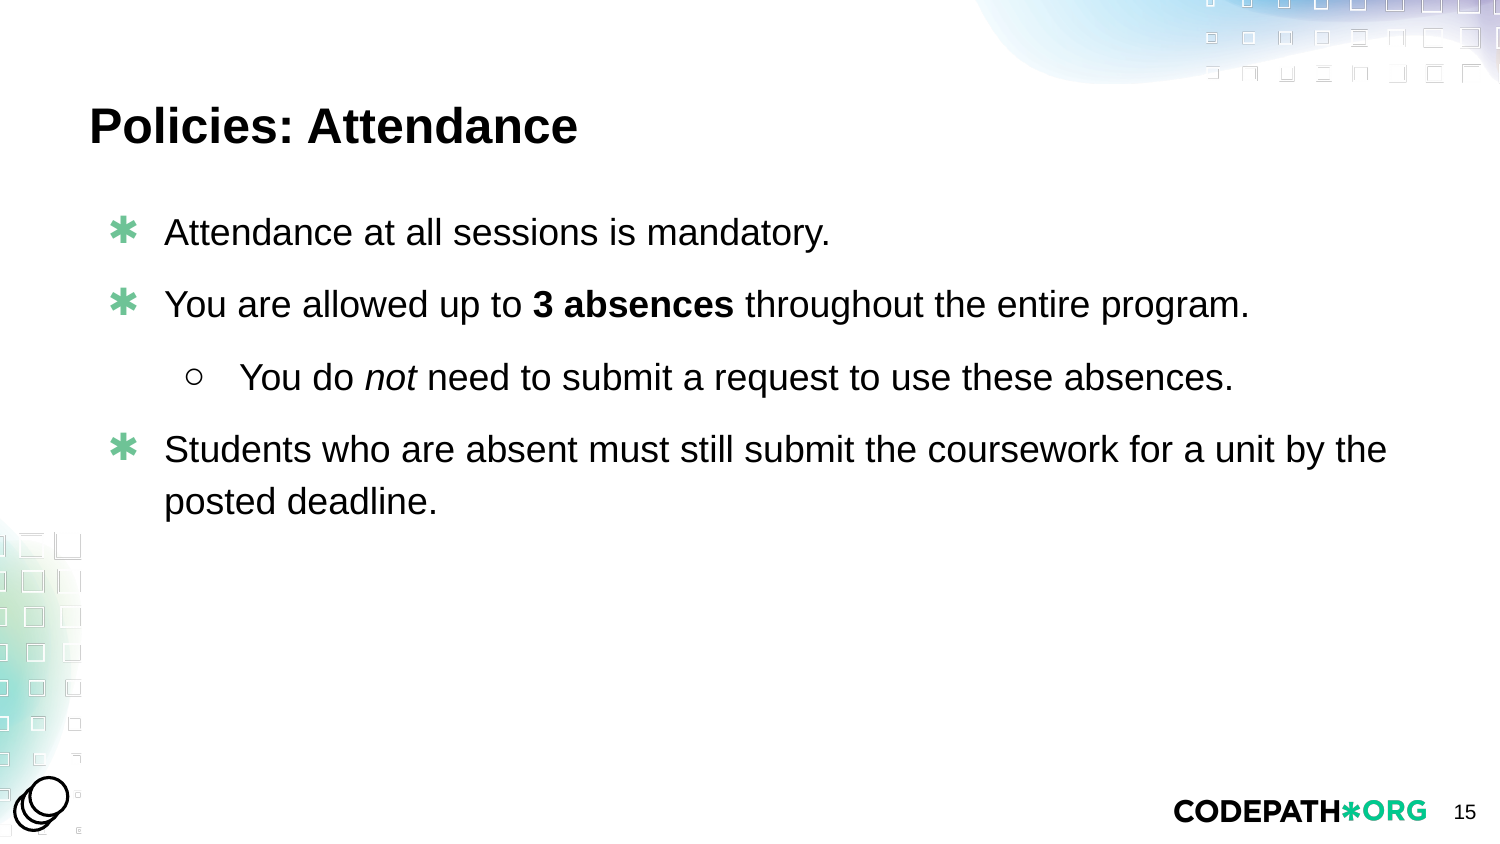

# Policies: Attendance
Attendance at all sessions is mandatory.
You are allowed up to 3 absences throughout the entire program.
You do not need to submit a request to use these absences.
Students who are absent must still submit the coursework for a unit by the posted deadline.

15